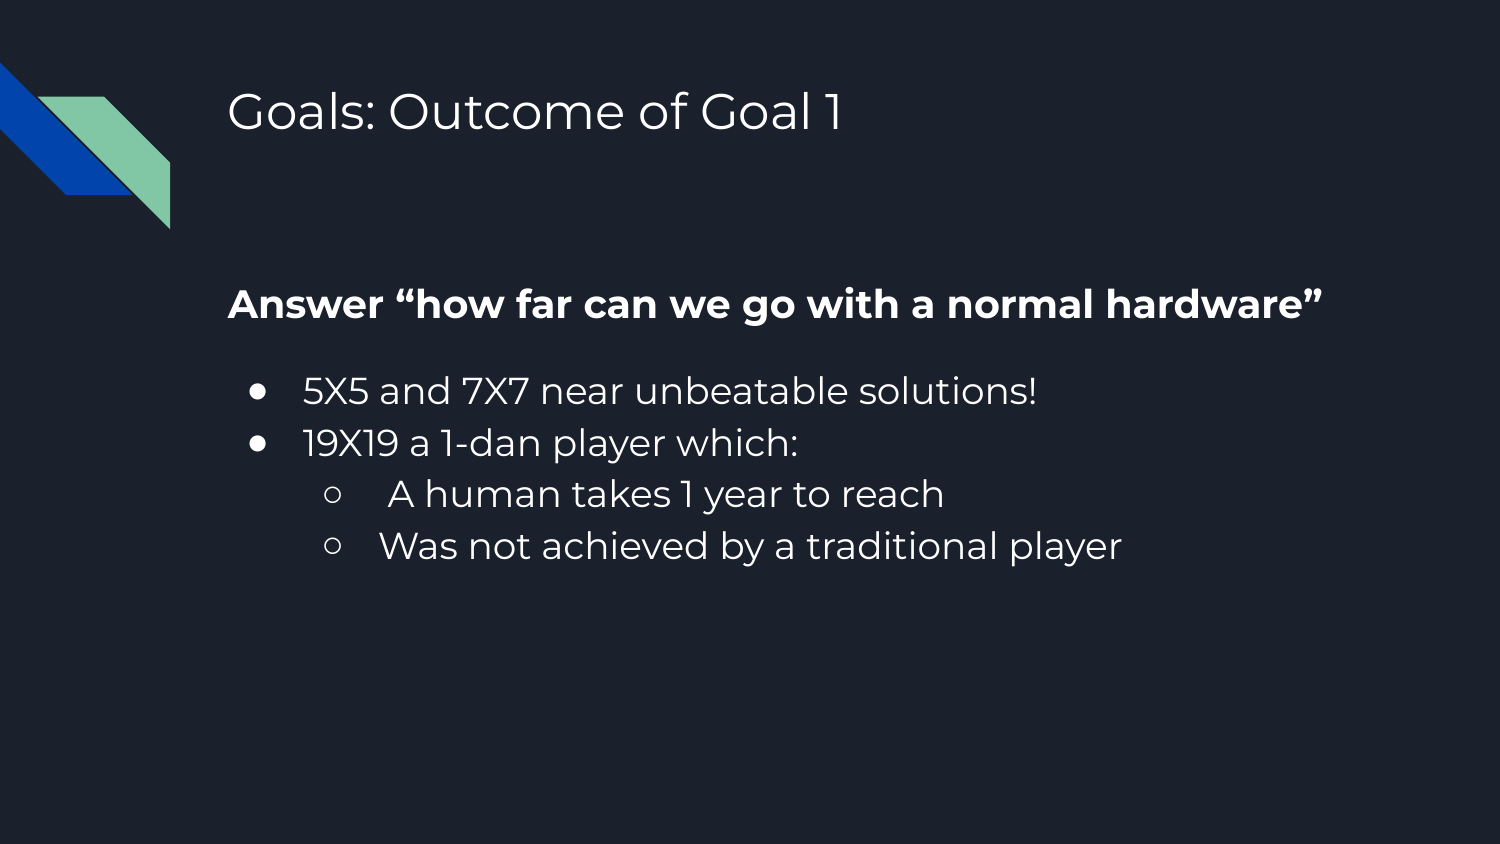

# Goals: Outcome of Goal 1
Answer “how far can we go with a normal hardware”
5X5 and 7X7 near unbeatable solutions!
19X19 a 1-dan player which:
 A human takes 1 year to reach
Was not achieved by a traditional player